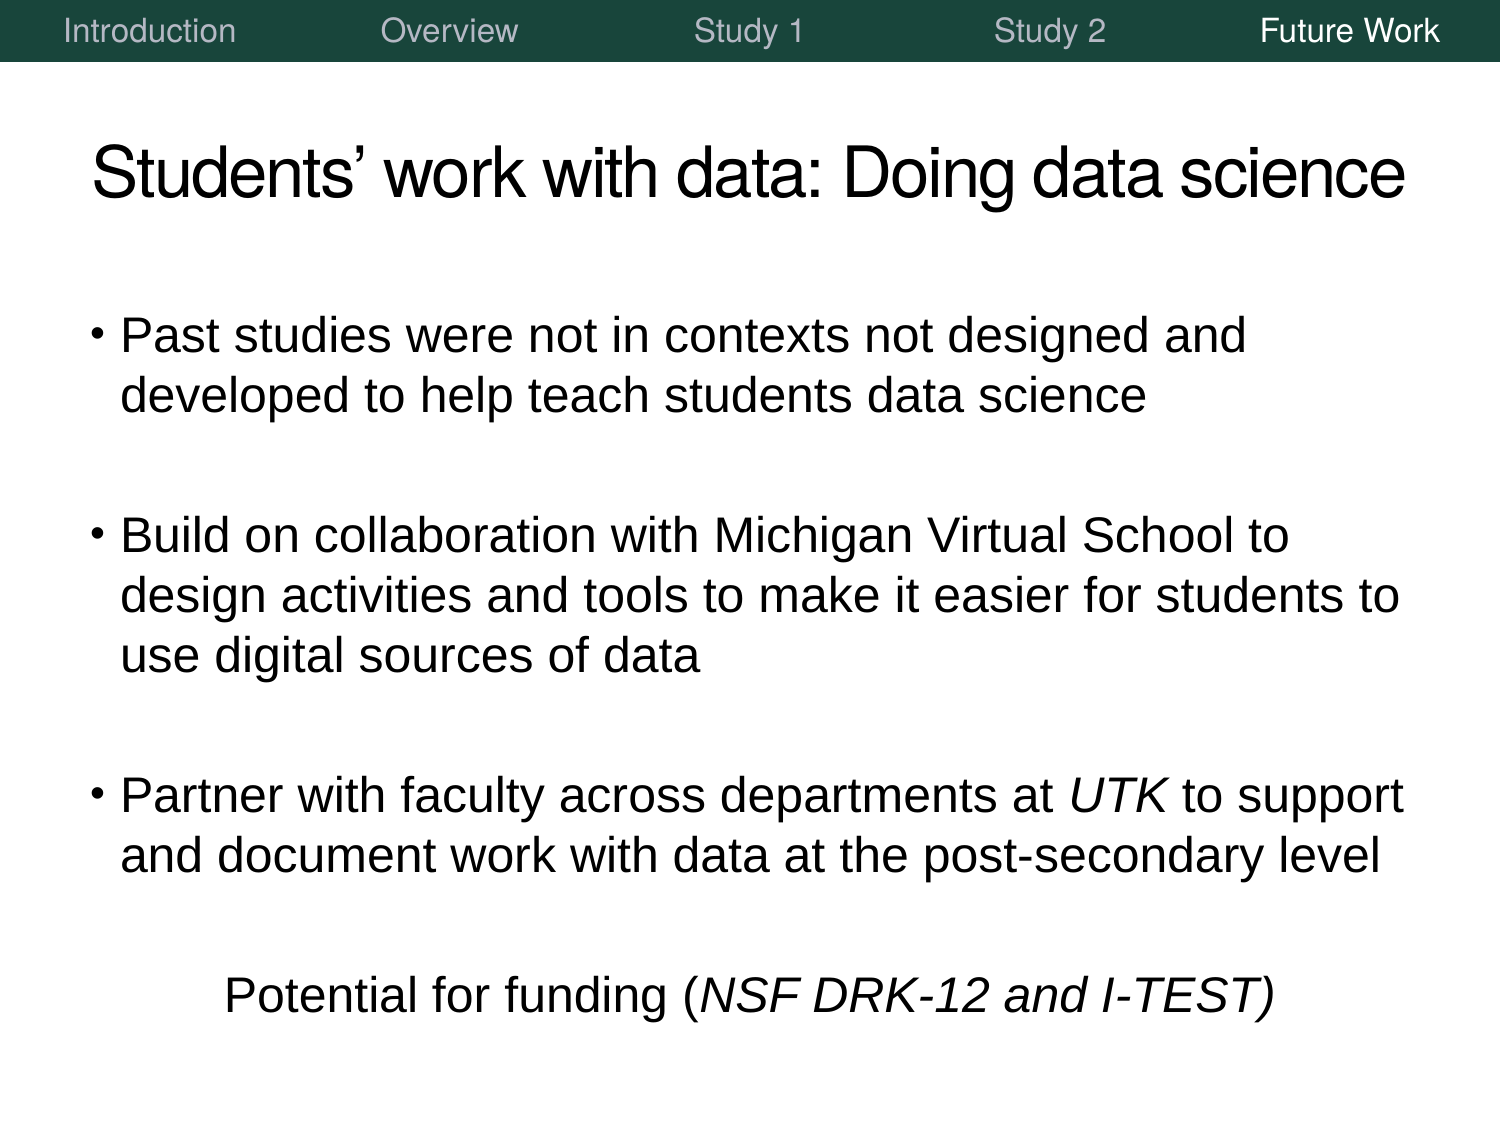

| Introduction | Overview | Study 1 | Study 2 | Future Work |
| --- | --- | --- | --- | --- |
# Students’ work with data: Doing data science
Past studies were not in contexts not designed and developed to help teach students data science

Build on collaboration with Michigan Virtual School to design activities and tools to make it easier for students to use digital sources of data

Partner with faculty across departments at UTK to support and document work with data at the post-secondary level

Potential for funding (NSF DRK-12 and I-TEST)